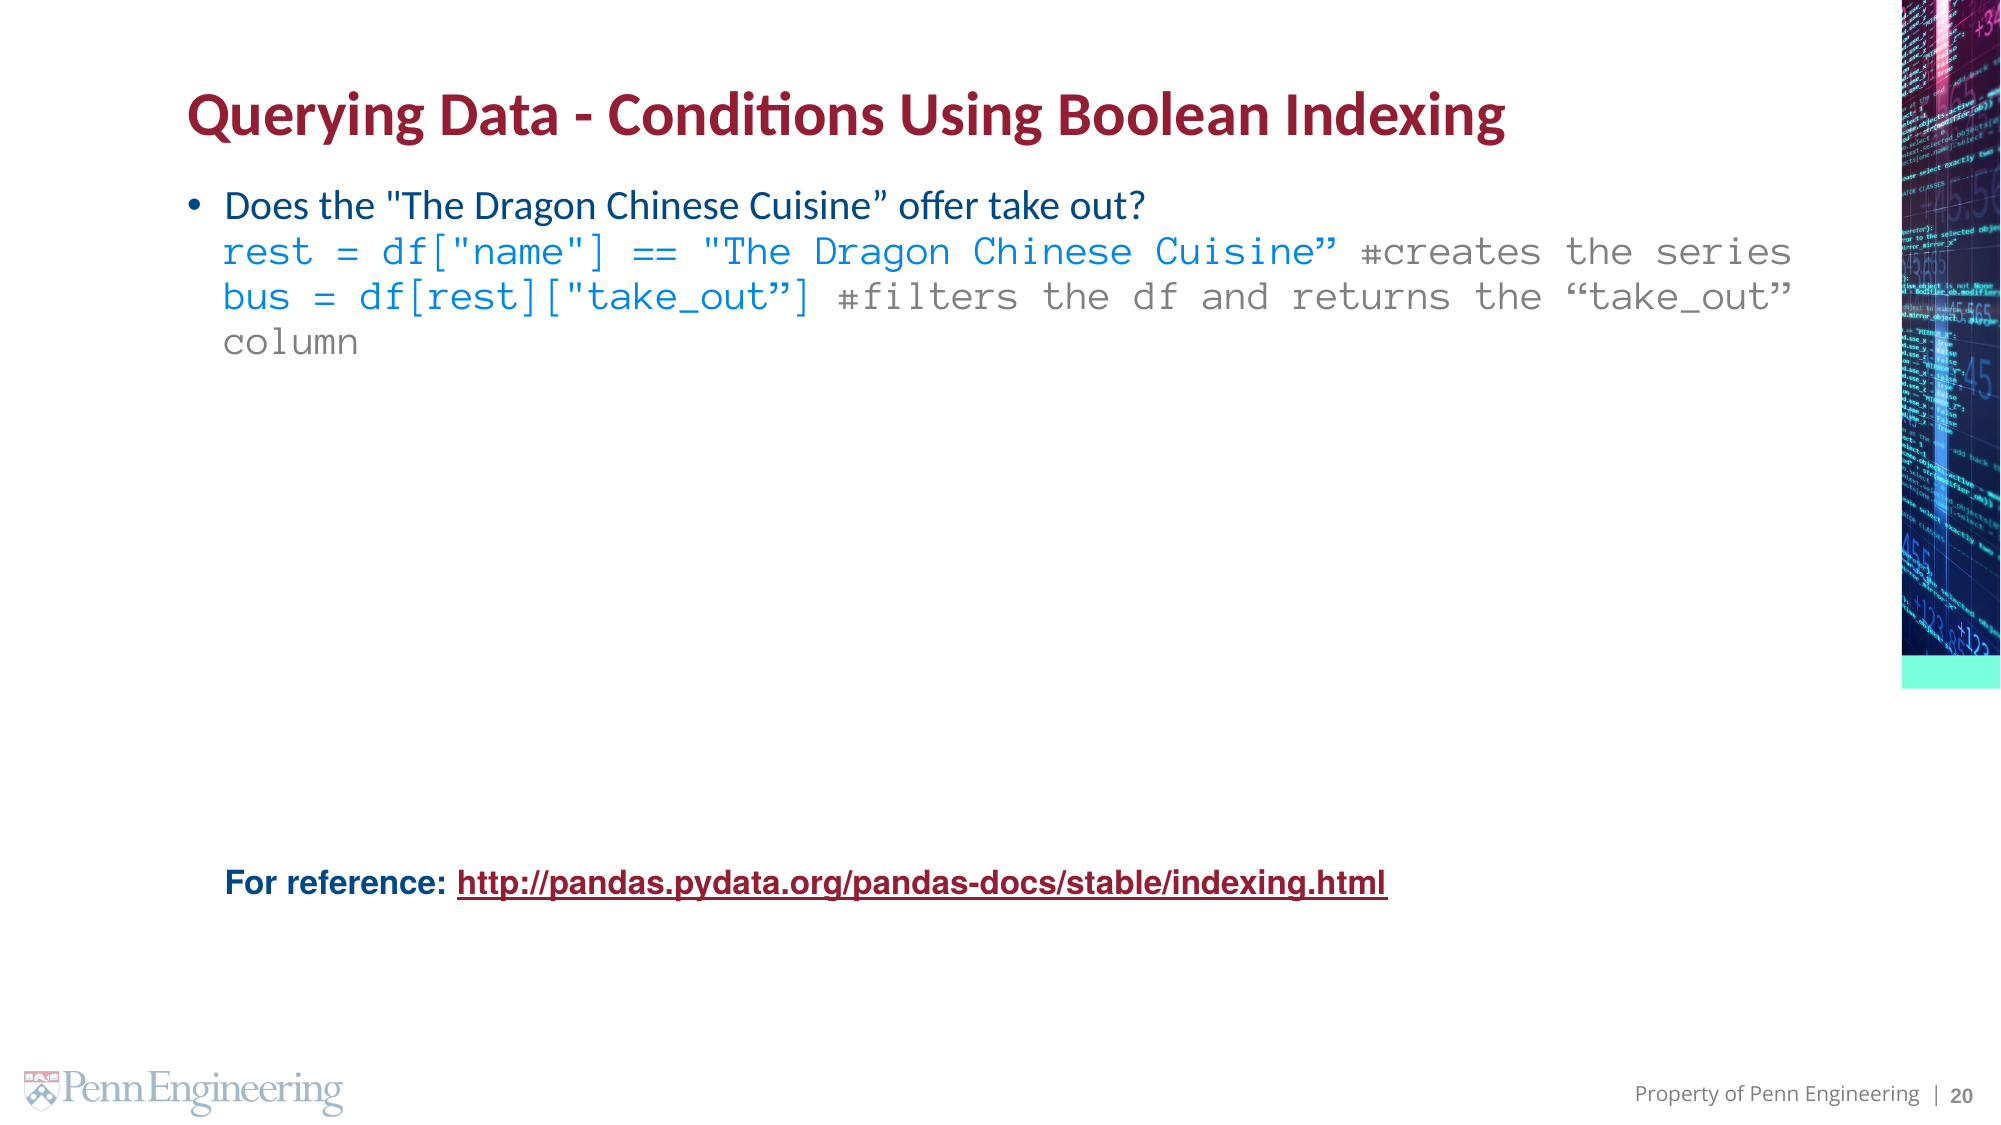

# Querying Data - Conditions Using Boolean Indexing
Does the "The Dragon Chinese Cuisine” offer take out?
rest = df["name"] == "The Dragon Chinese Cuisine” #creates the series
bus = df[rest]["take_out”] #filters the df and returns the “take_out” column

For reference: http://pandas.pydata.org/pandas-docs/stable/indexing.html

20